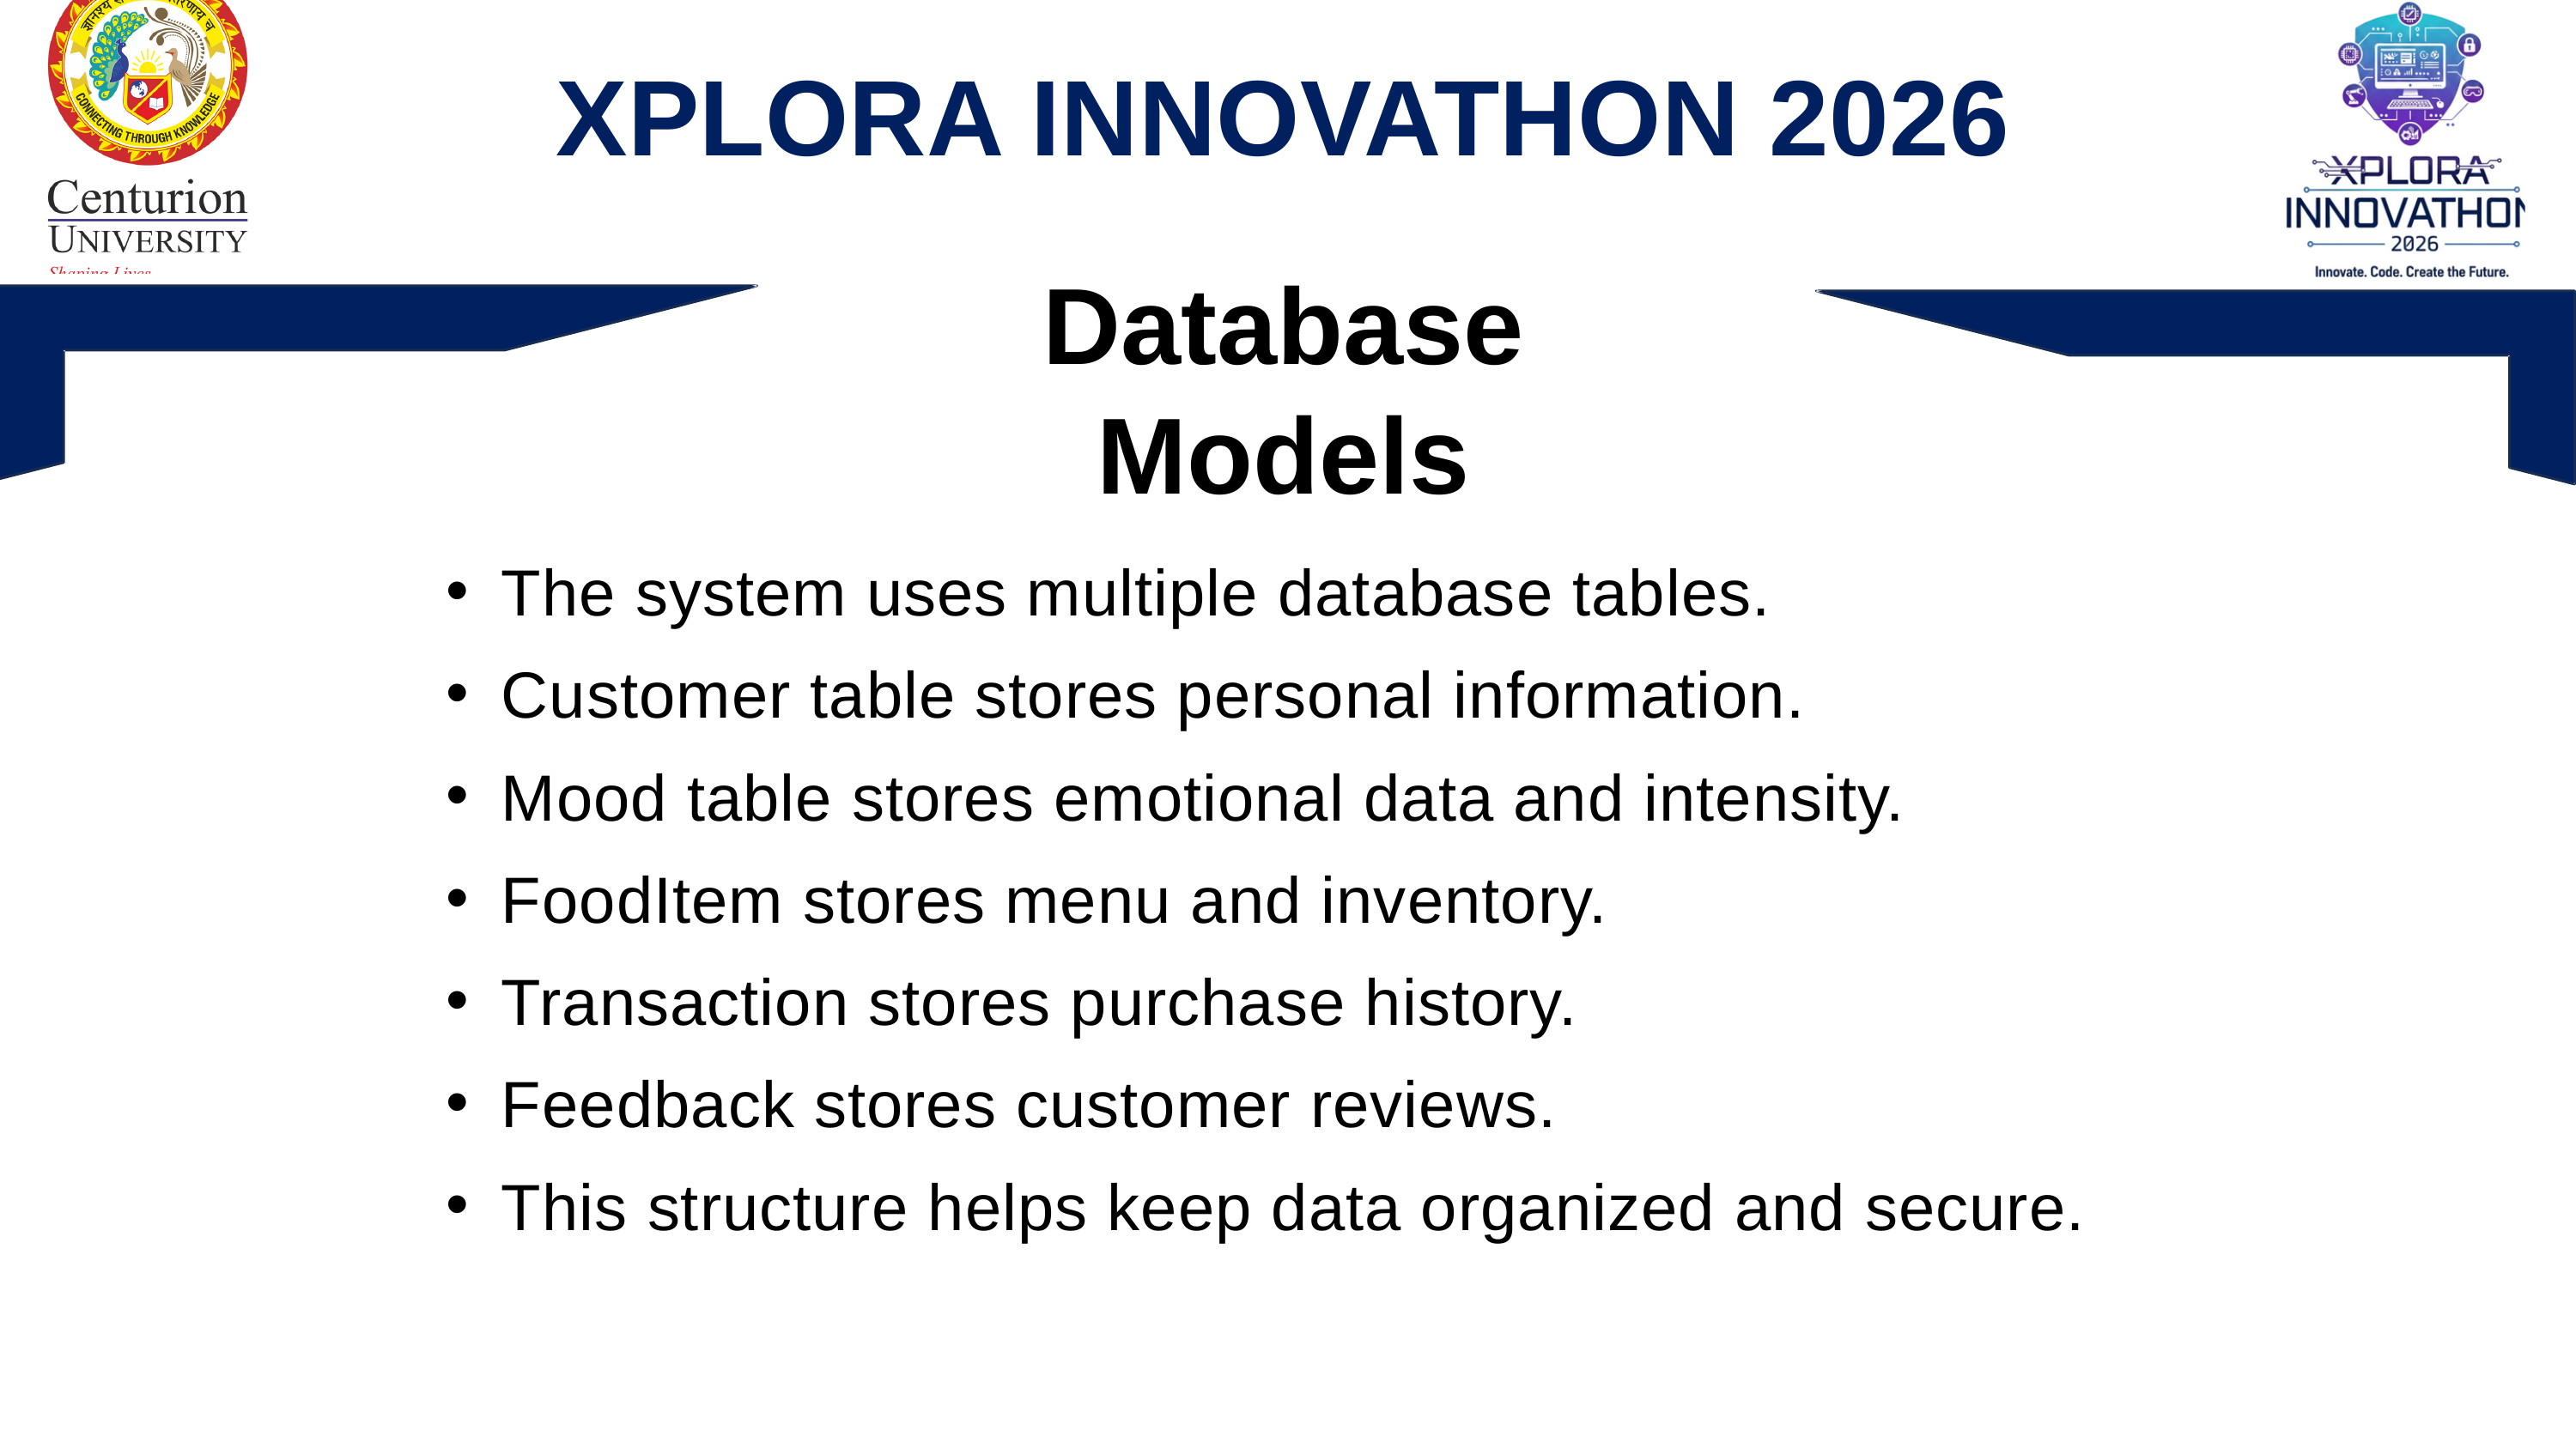

XPLORA INNOVATHON 2026
Database Models

The system uses multiple database tables.
Customer table stores personal information.
Mood table stores emotional data and intensity.
FoodItem stores menu and inventory.
Transaction stores purchase history.
Feedback stores customer reviews.
This structure helps keep data organized and secure.